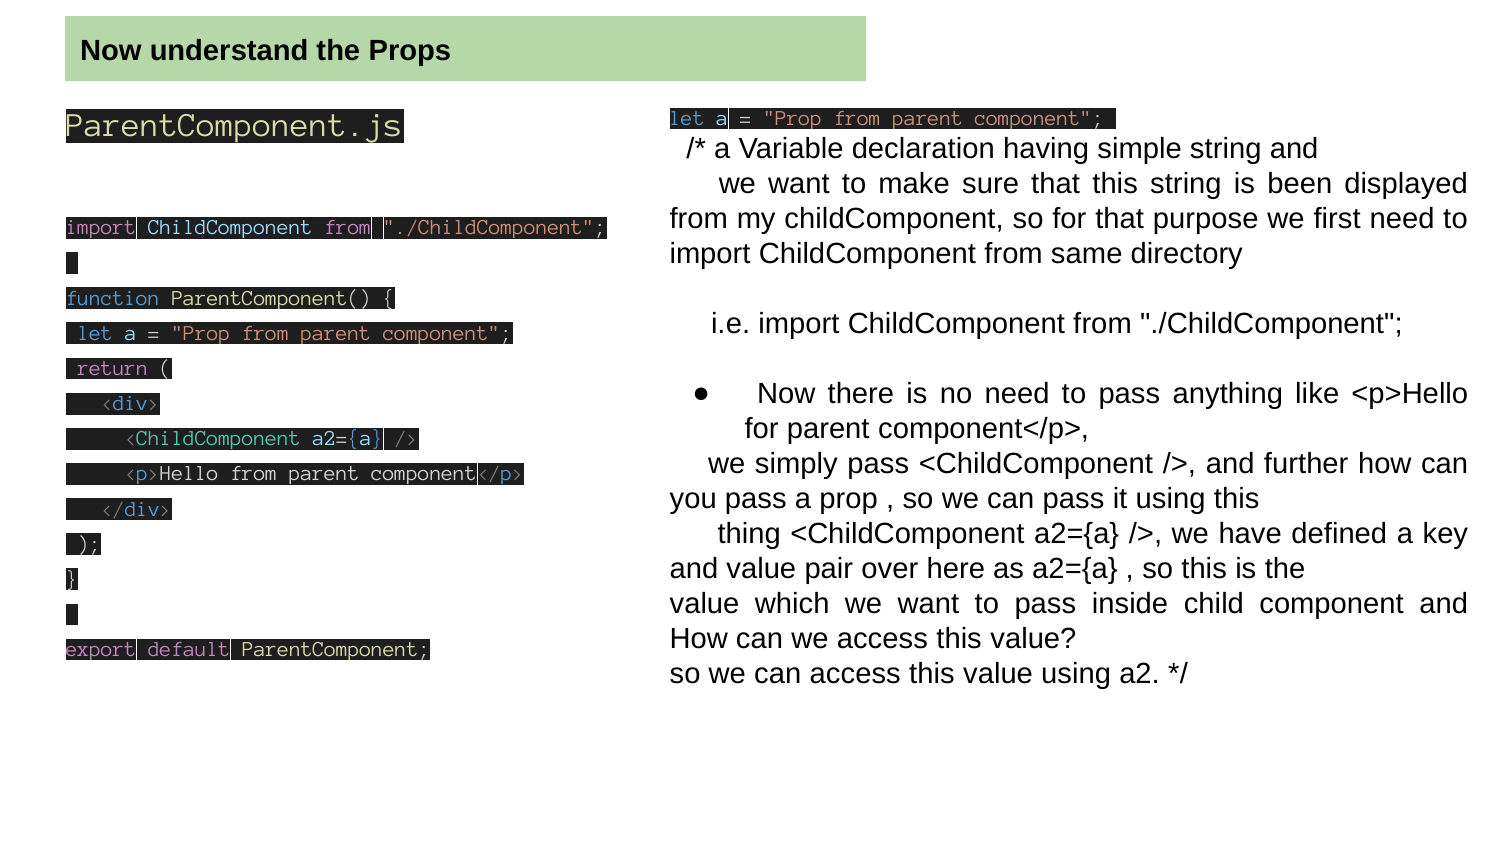

Now understand the Props
# ParentComponent.js

let a = "Prop from parent component";
  /* a Variable declaration having simple string and
    we want to make sure that this string is been displayed from my childComponent, so for that purpose we first need to import ChildComponent from same directory

     i.e. import ChildComponent from "./ChildComponent";

 Now there is no need to pass anything like <p>Hello for parent component</p>,
    we simply pass <ChildComponent />, and further how can you pass a prop , so we can pass it using this
     thing <ChildComponent a2={a} />, we have defined a key and value pair over here as a2={a} , so this is the
value which we want to pass inside child component and How can we access this value?
so we can access this value using a2. */

import ChildComponent from "./ChildComponent";

function ParentComponent() {
 let a = "Prop from parent component";
 return (
   <div>
     <ChildComponent a2={a} />
     <p>Hello from parent component</p>
   </div>
 );
}

export default ParentComponent;